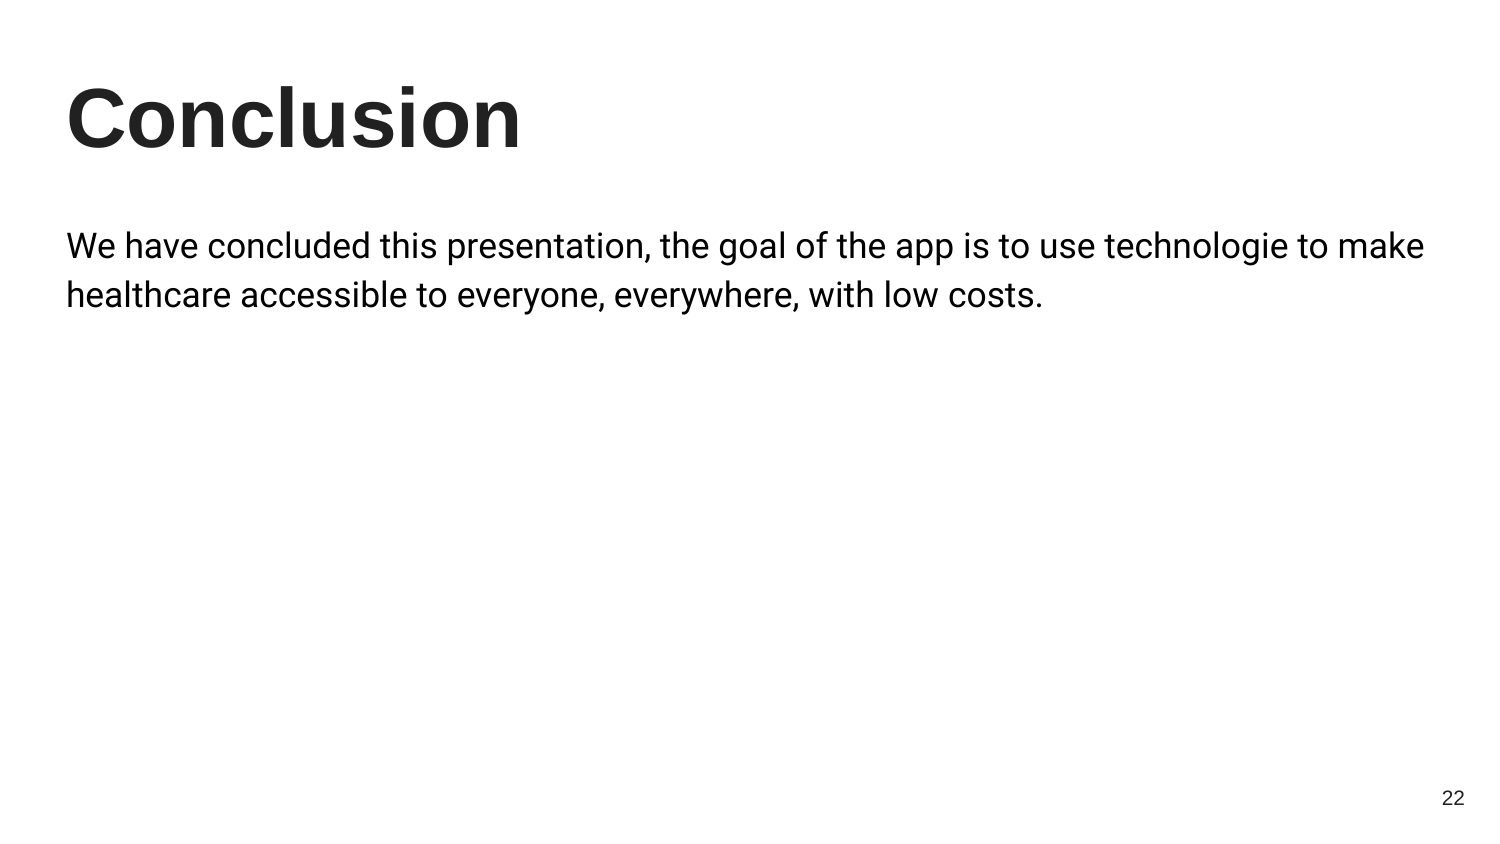

# Conclusion
We have concluded this presentation, the goal of the app is to use technologie to make healthcare accessible to everyone, everywhere, with low costs.
22